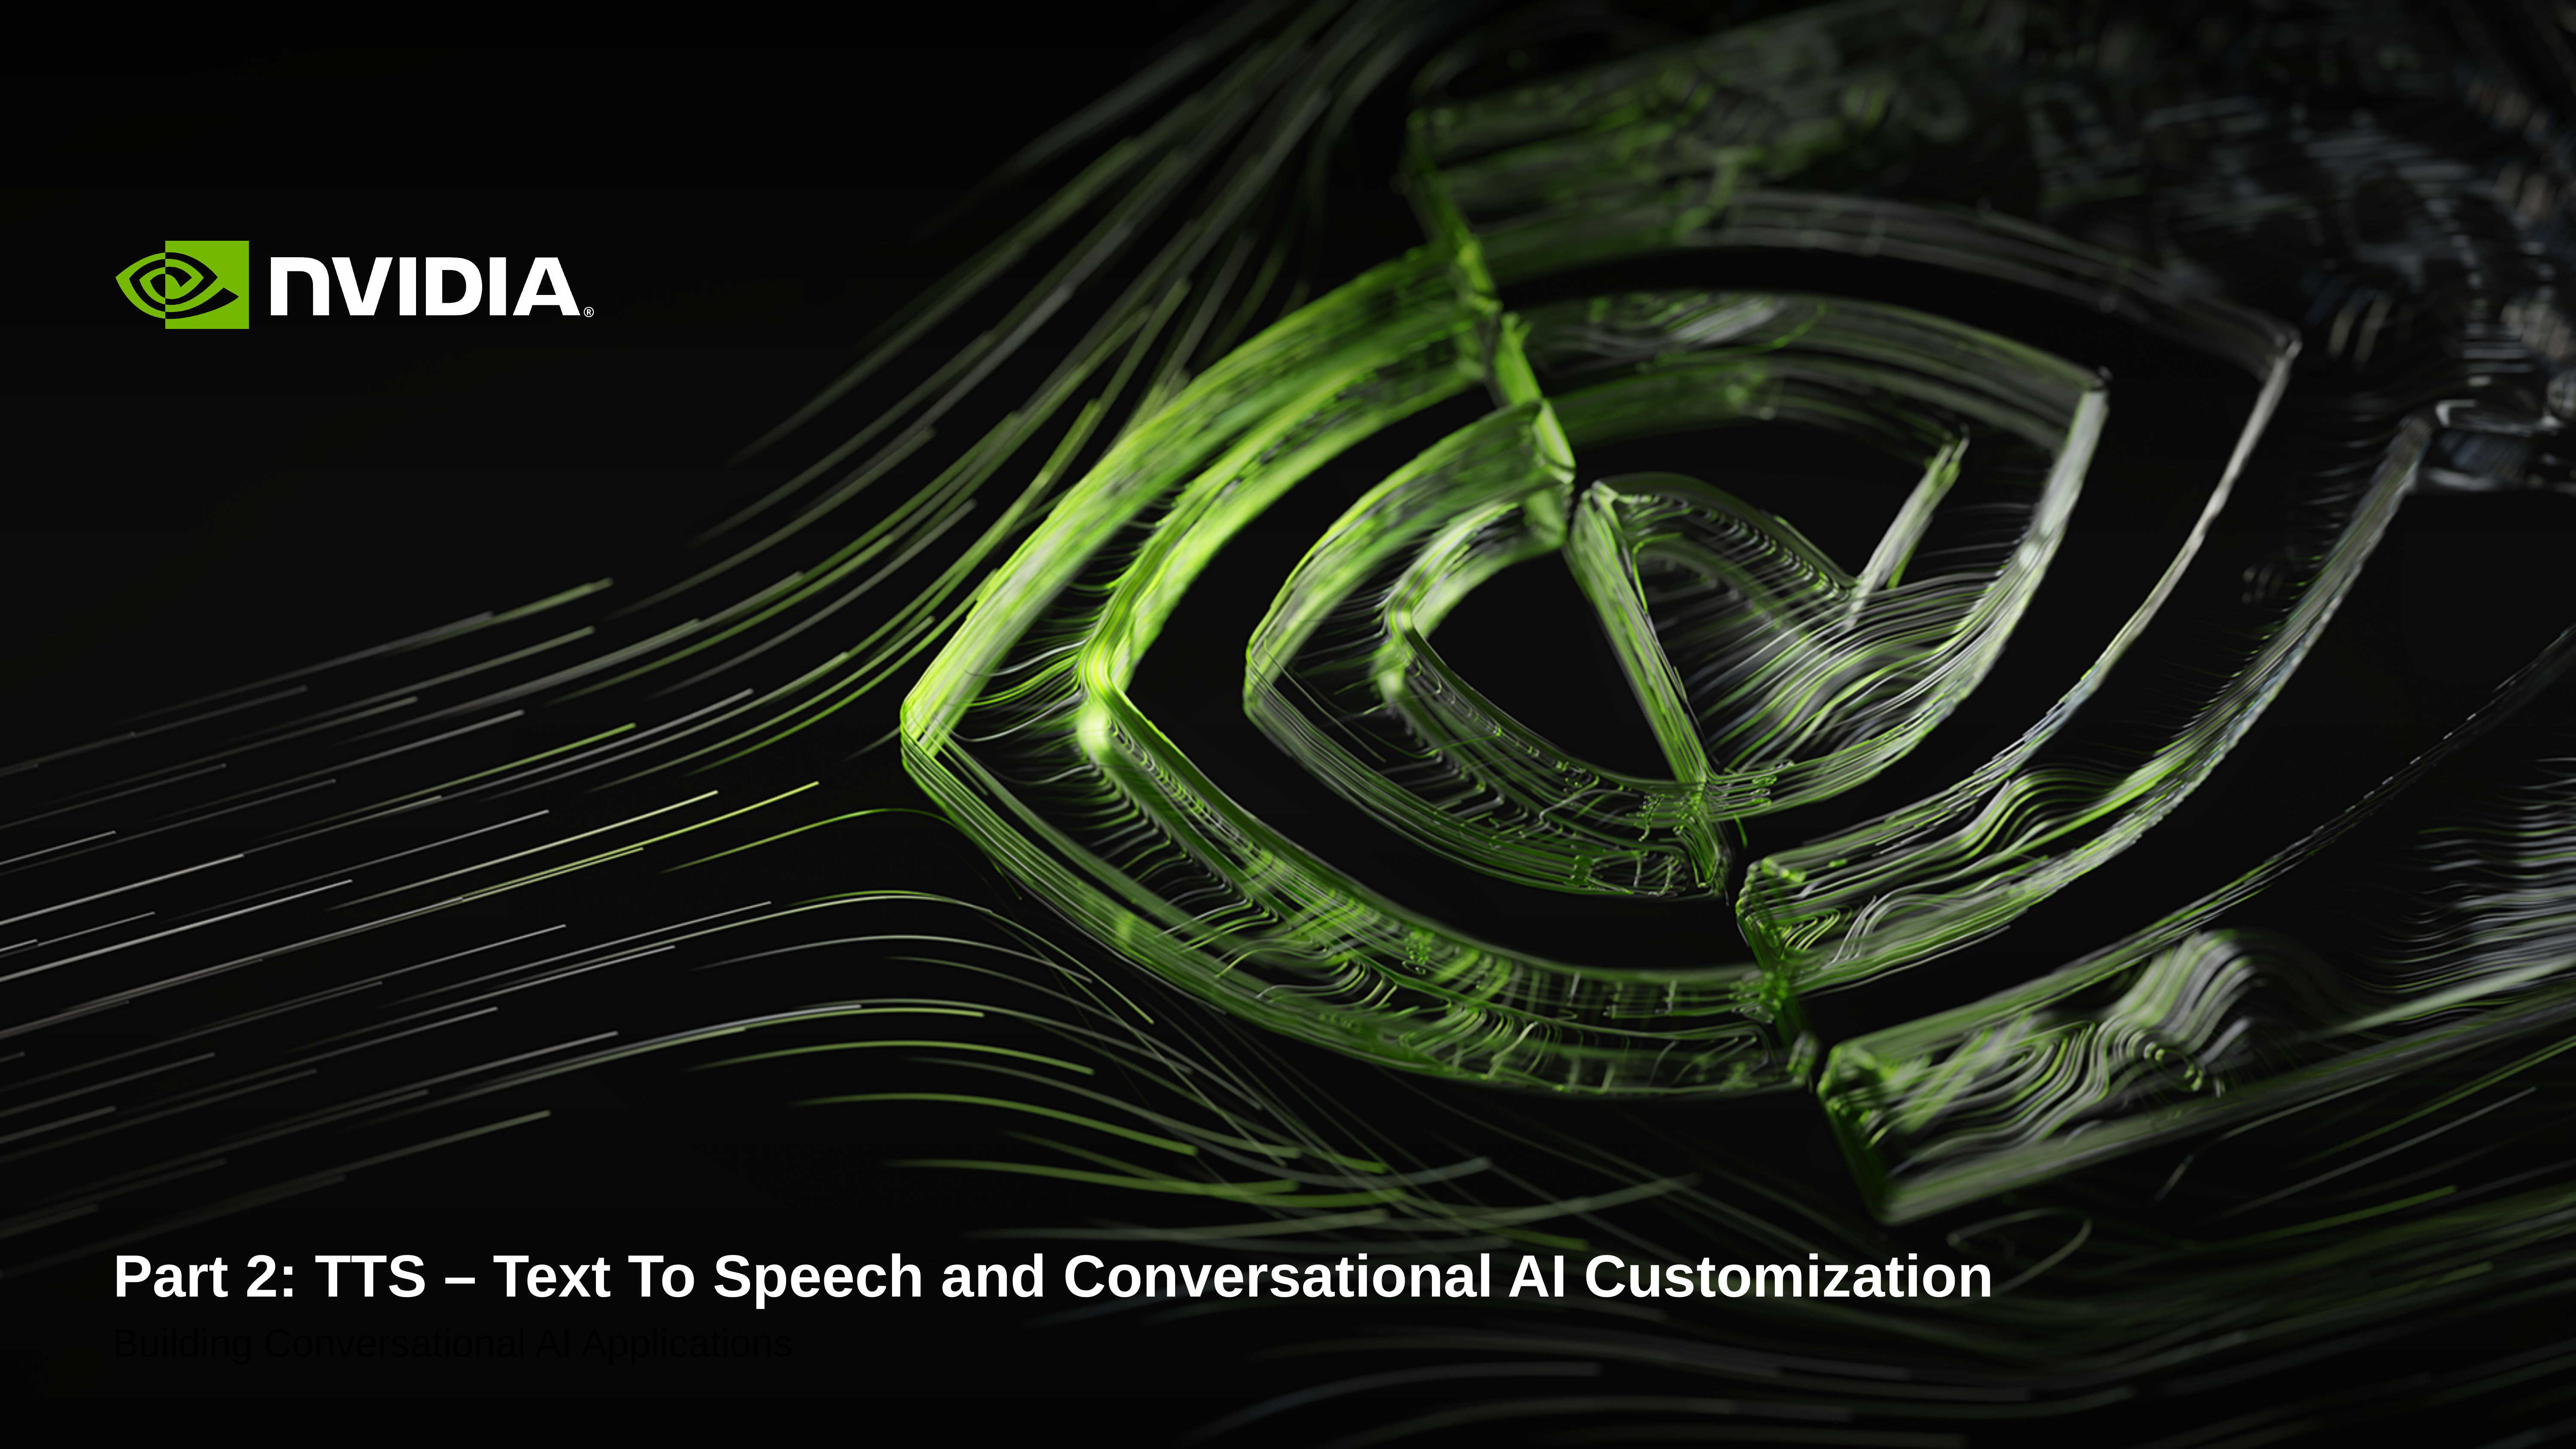

# Part 2: TTS – Text To Speech and Conversational AI Customization
Building Conversational AI Applications